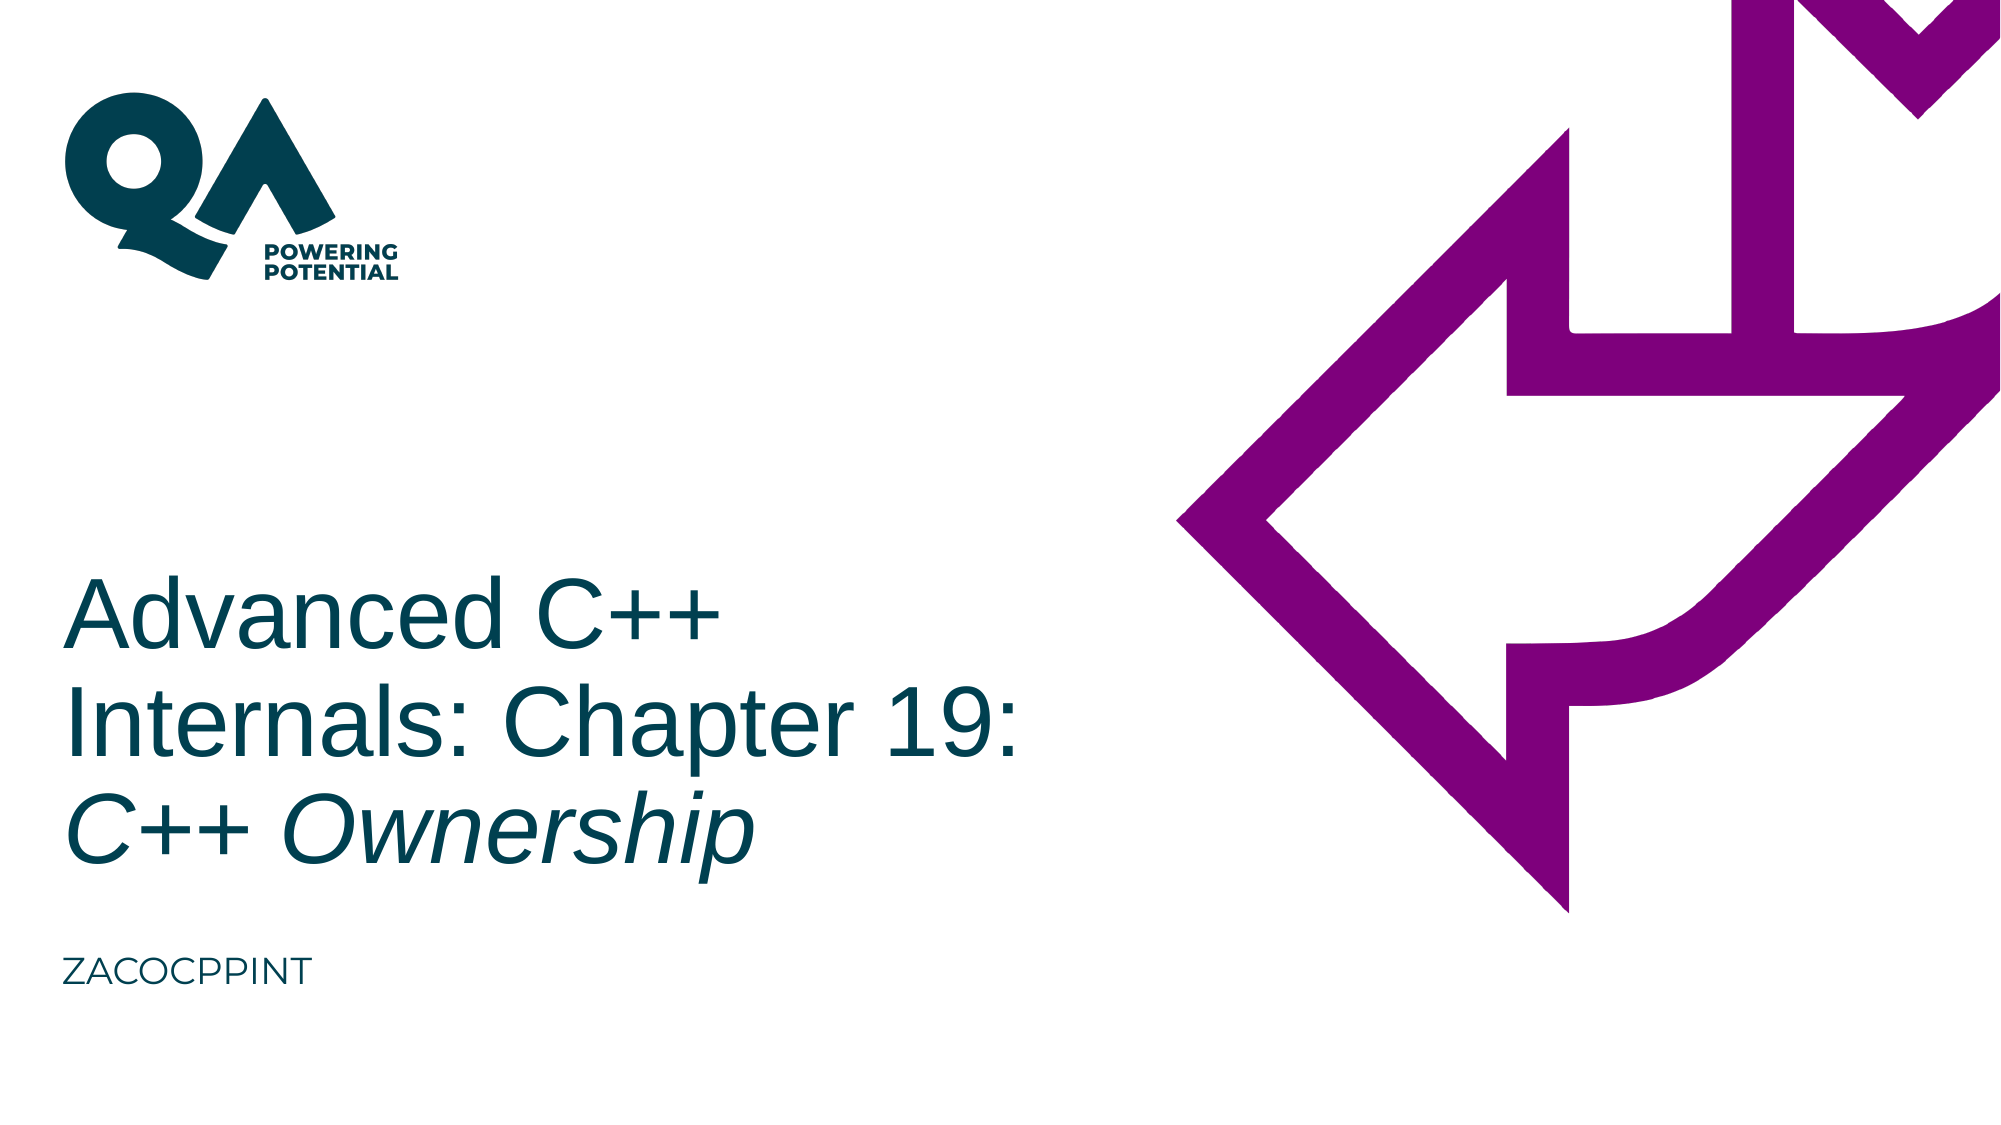

# Advanced C++ Internals: Chapter 19: C++ Ownership
ZACOCPPINT